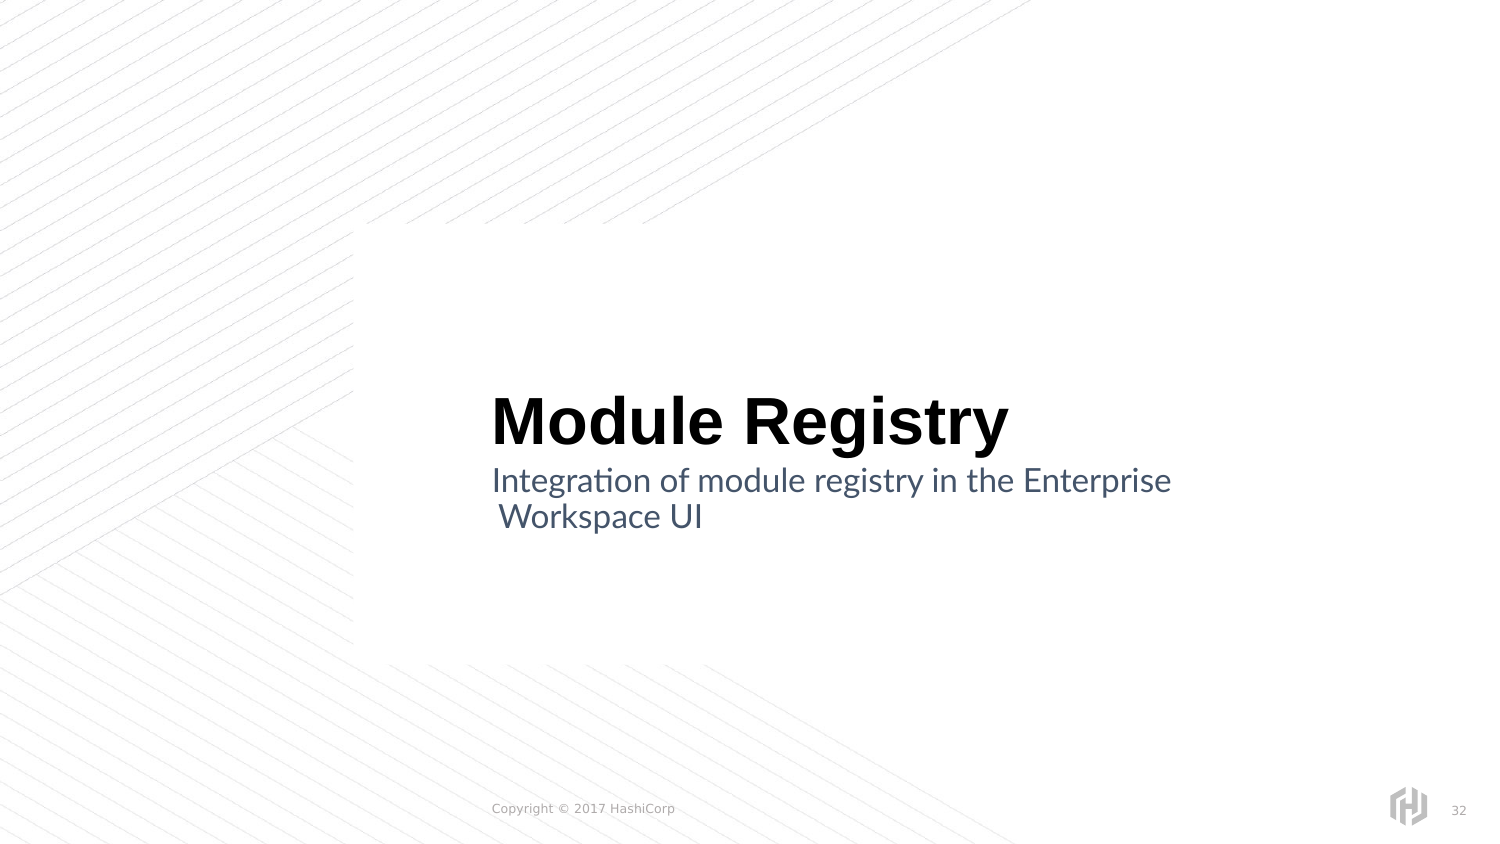

# Module Registry
Integration of module registry in the Enterprise Workspace UI
32